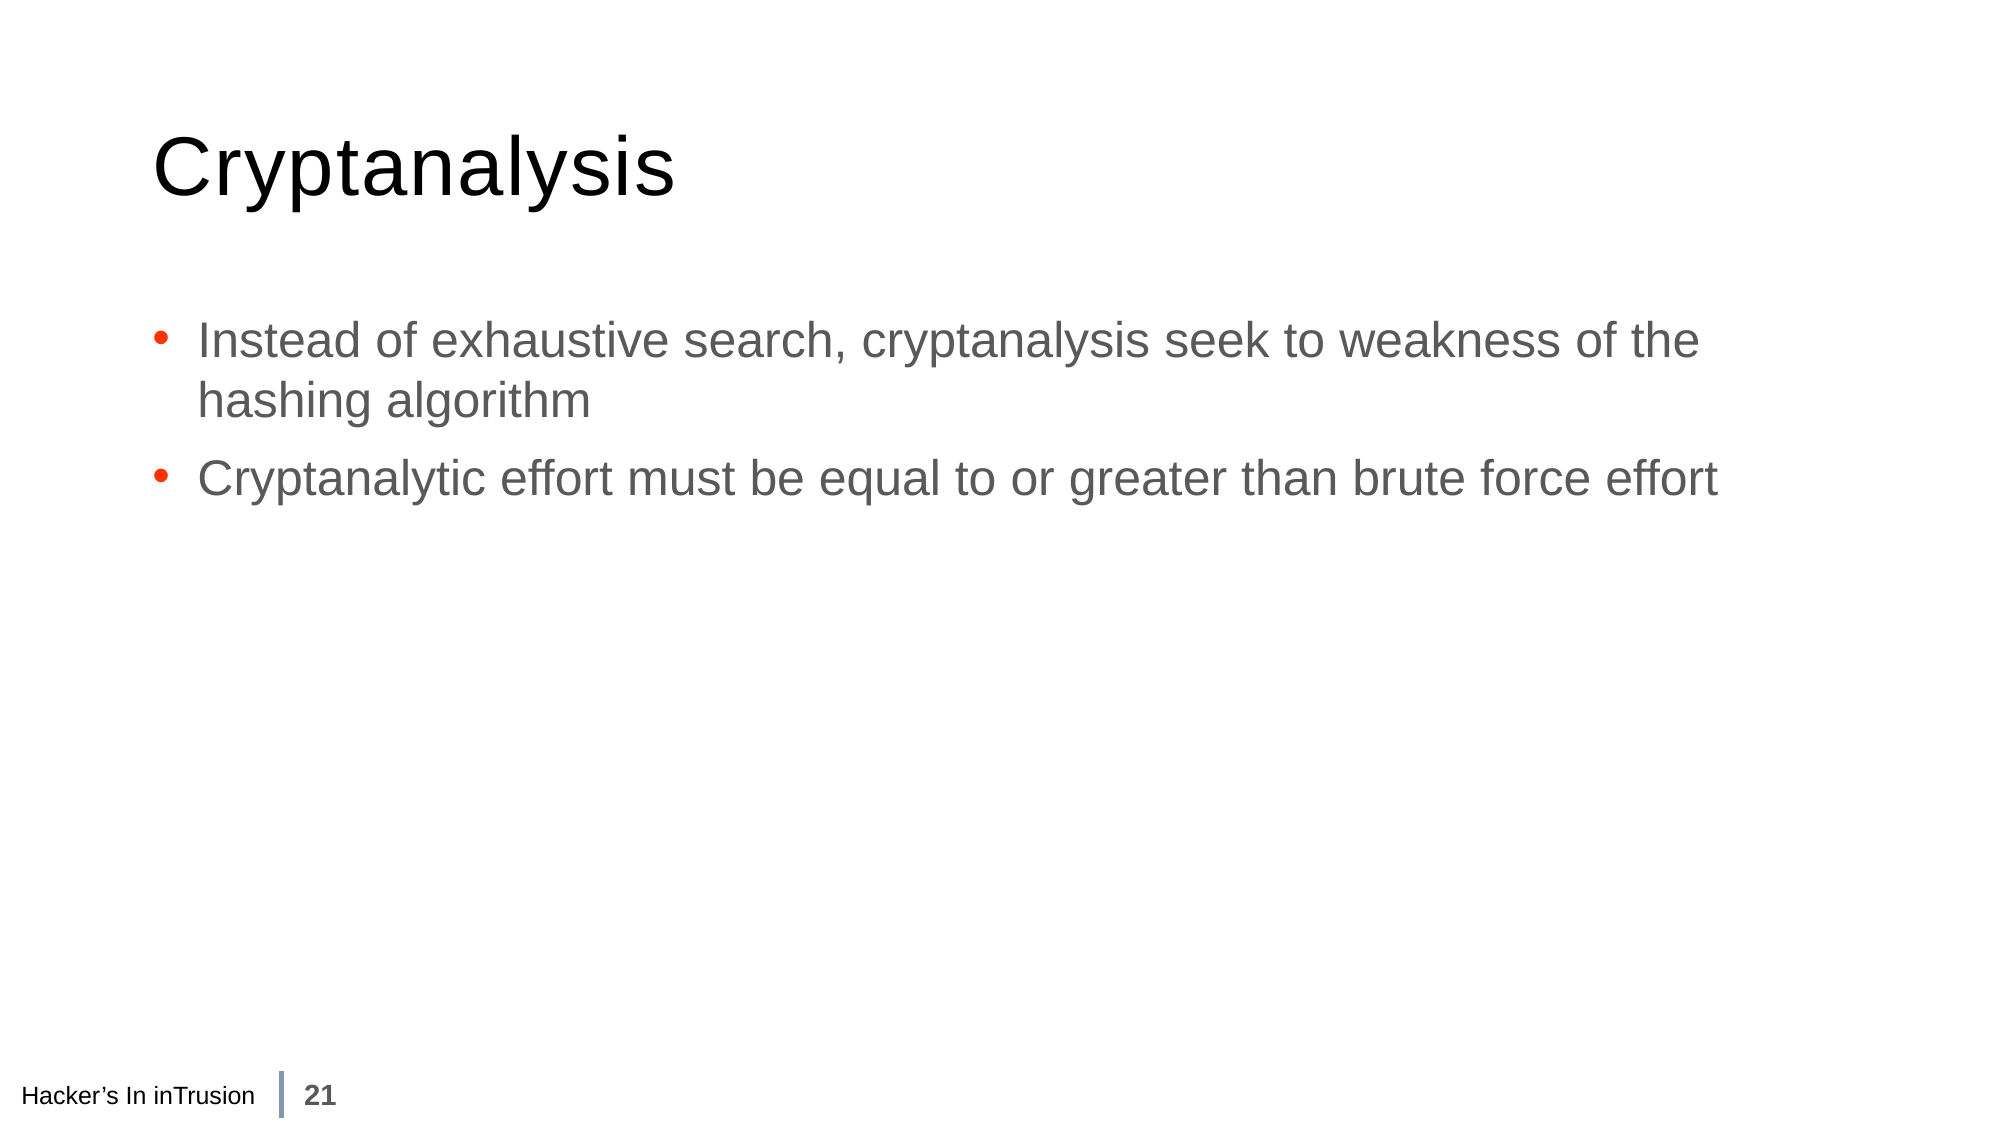

# Cryptanalysis
Instead of exhaustive search, cryptanalysis seek to weakness of the hashing algorithm
Cryptanalytic effort must be equal to or greater than brute force effort